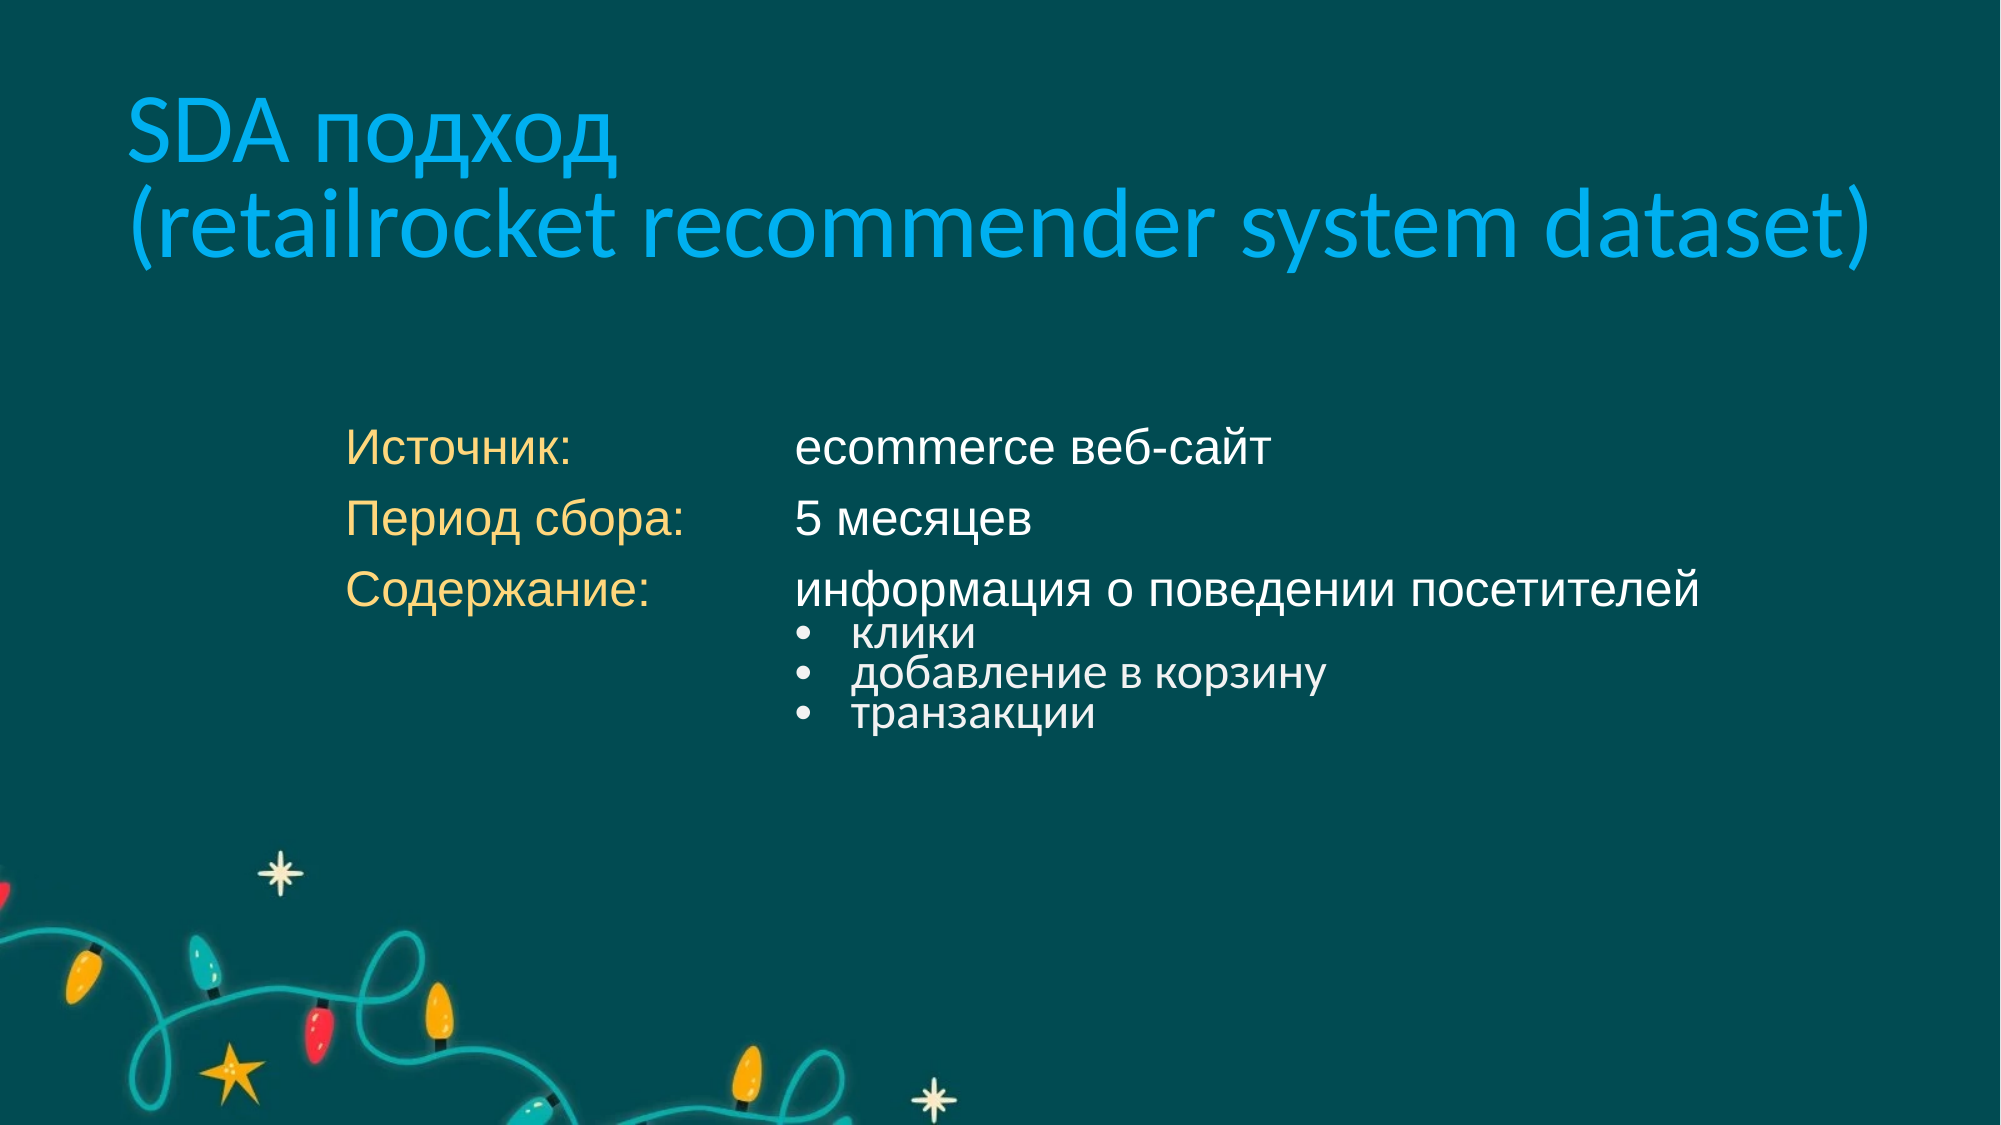

SDA подход
(retailrocket recommender system dataset)
| Источник: | ecommerce веб-сайт |
| --- | --- |
| Период сбора: | 5 месяцев |
| Содержание: | информация о поведении посетителей клики добавление в корзину транзакции |